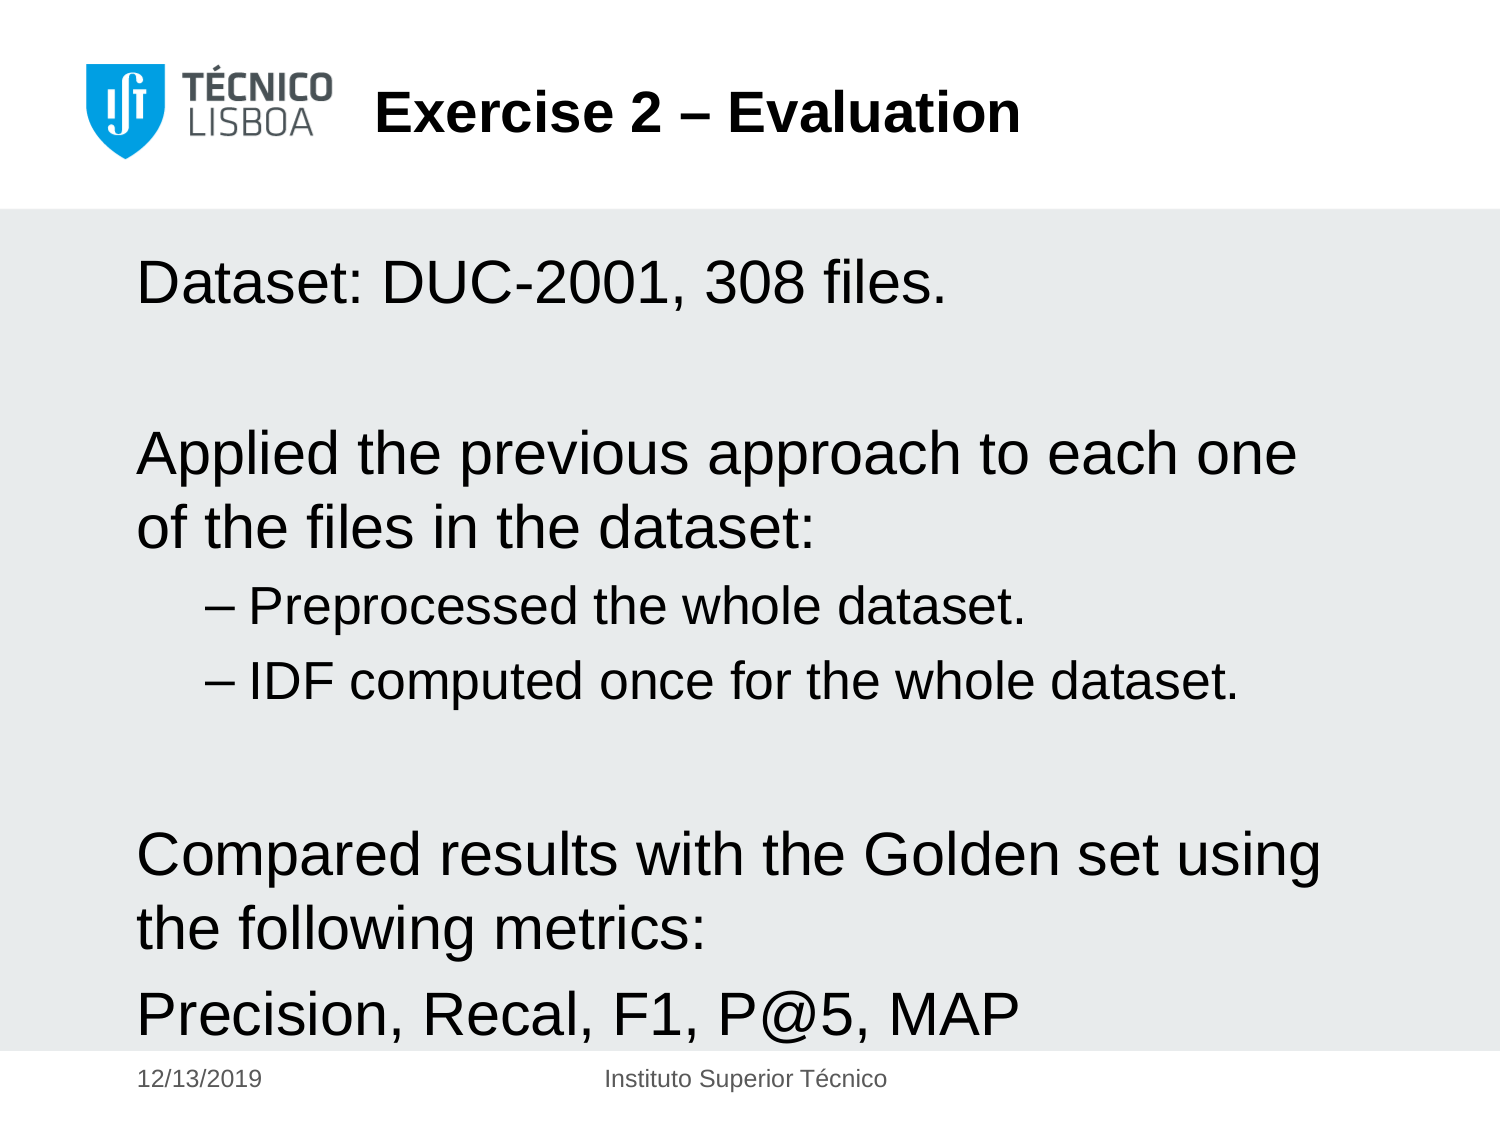

Exercise 2 – Evaluation
Dataset: DUC-2001, 308 files.

Applied the previous approach to each one of the files in the dataset:
Preprocessed the whole dataset.
IDF computed once for the whole dataset.

Compared results with the Golden set using the following metrics:
Precision, Recal, F1, P@5, MAP

12/13/2019
Instituto Superior Técnico